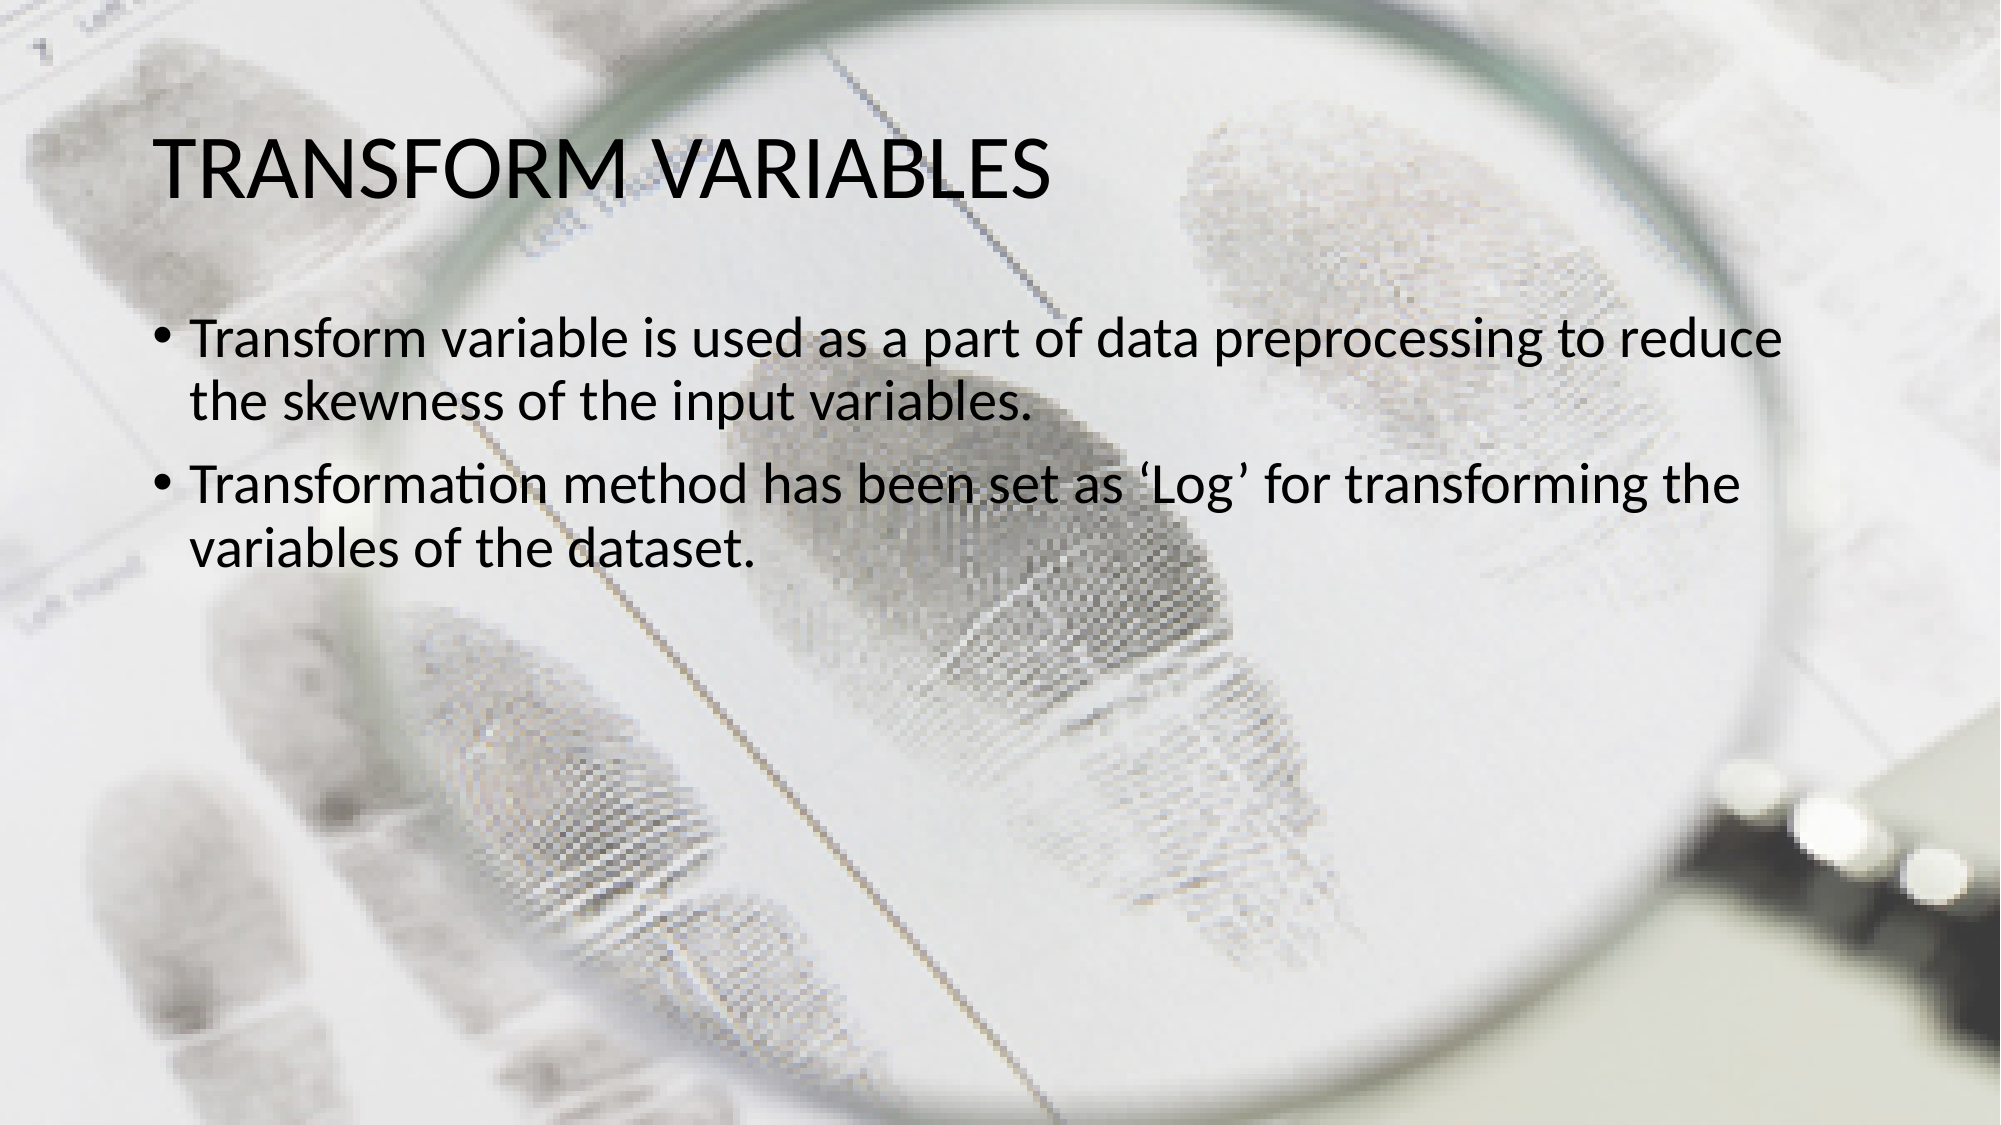

# TRANSFORM VARIABLES
Transform variable is used as a part of data preprocessing to reduce the skewness of the input variables.
Transformation method has been set as ‘Log’ for transforming the variables of the dataset.